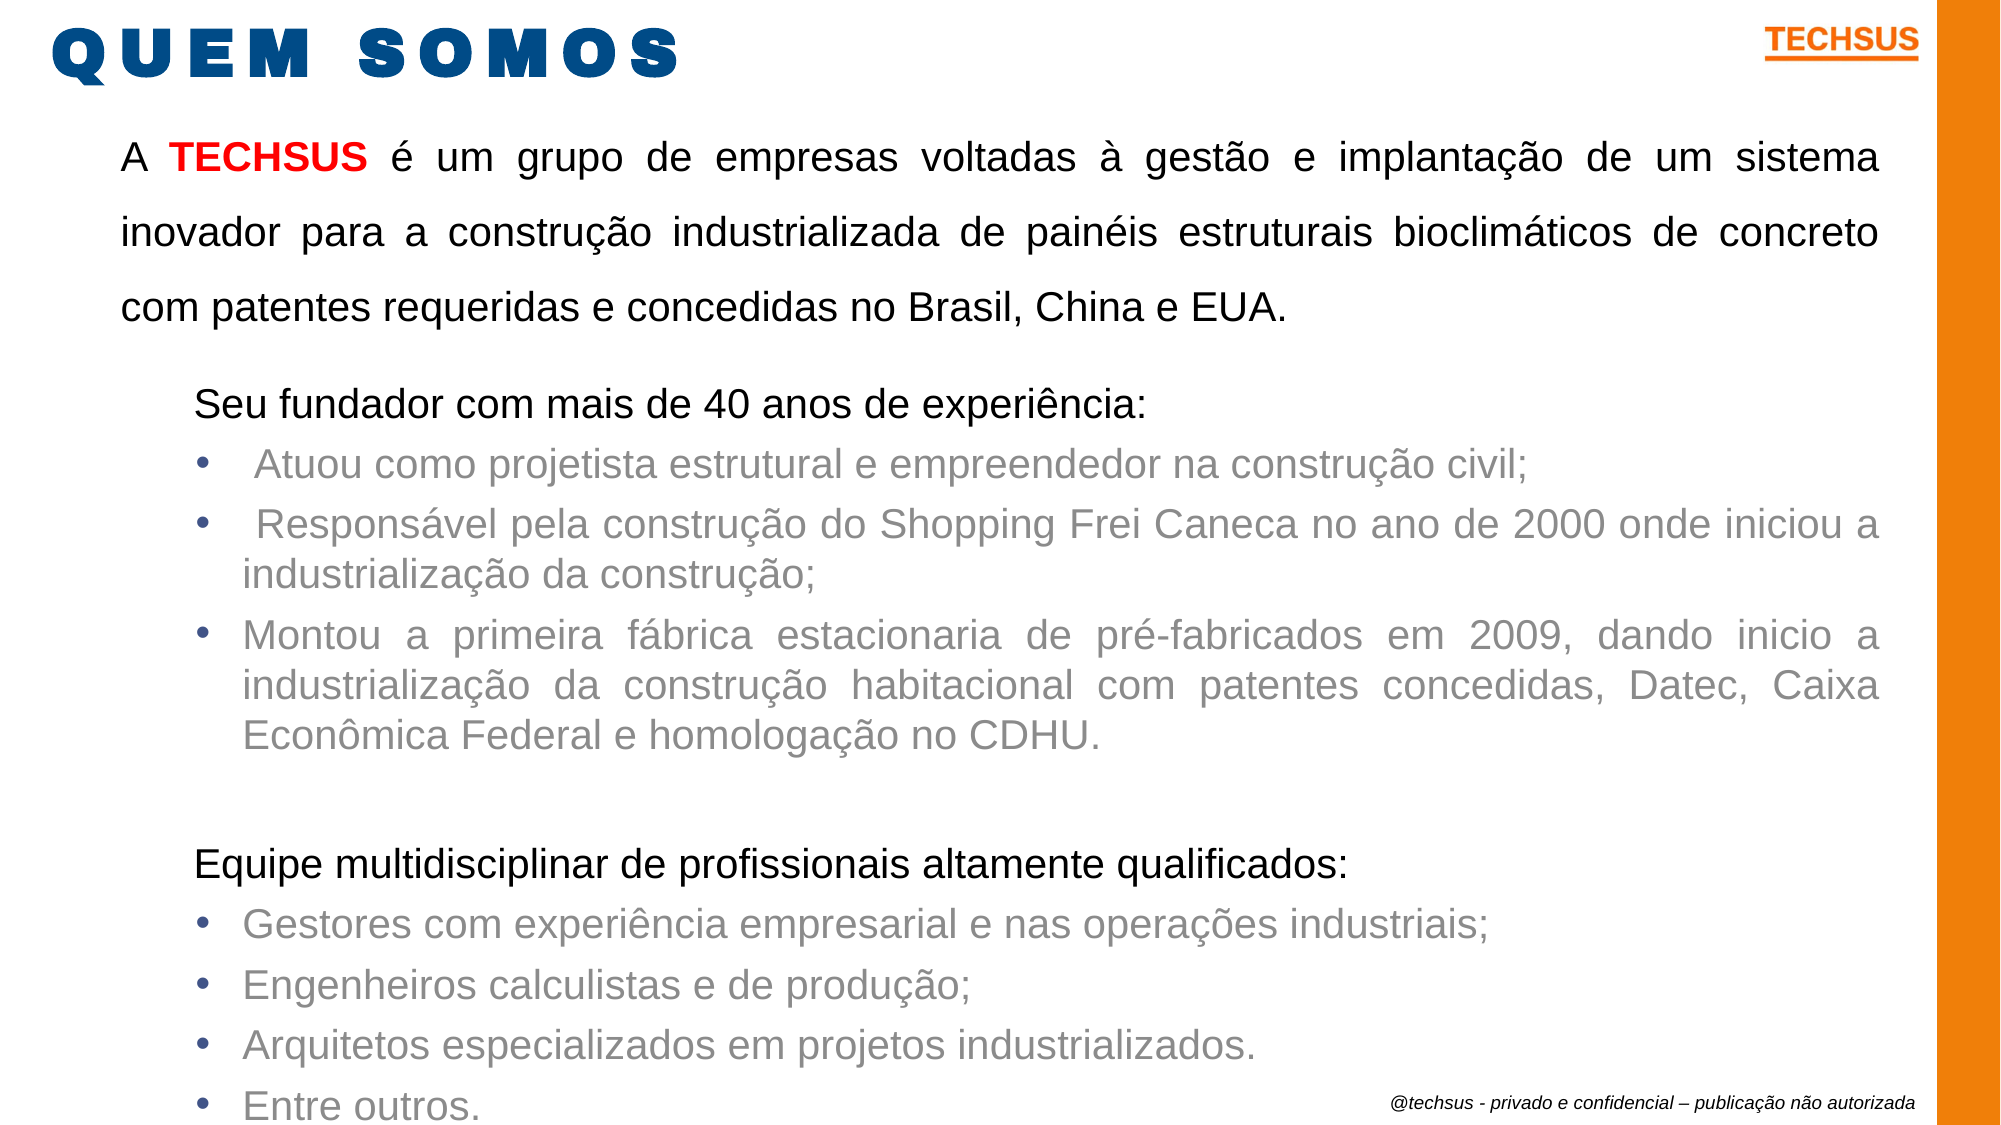

# quem somos
A TECHSUS é um grupo de empresas voltadas à gestão e implantação de um sistema inovador para a construção industrializada de painéis estruturais bioclimáticos de concreto com patentes requeridas e concedidas no Brasil, China e EUA.

Seu fundador com mais de 40 anos de experiência:
 Atuou como projetista estrutural e empreendedor na construção civil;
 Responsável pela construção do Shopping Frei Caneca no ano de 2000 onde iniciou a industrialização da construção;
Montou a primeira fábrica estacionaria de pré-fabricados em 2009, dando inicio a industrialização da construção habitacional com patentes concedidas, Datec, Caixa Econômica Federal e homologação no CDHU.

Equipe multidisciplinar de profissionais altamente qualificados:
Gestores com experiência empresarial e nas operações industriais;
Engenheiros calculistas e de produção;
Arquitetos especializados em projetos industrializados.
Entre outros.